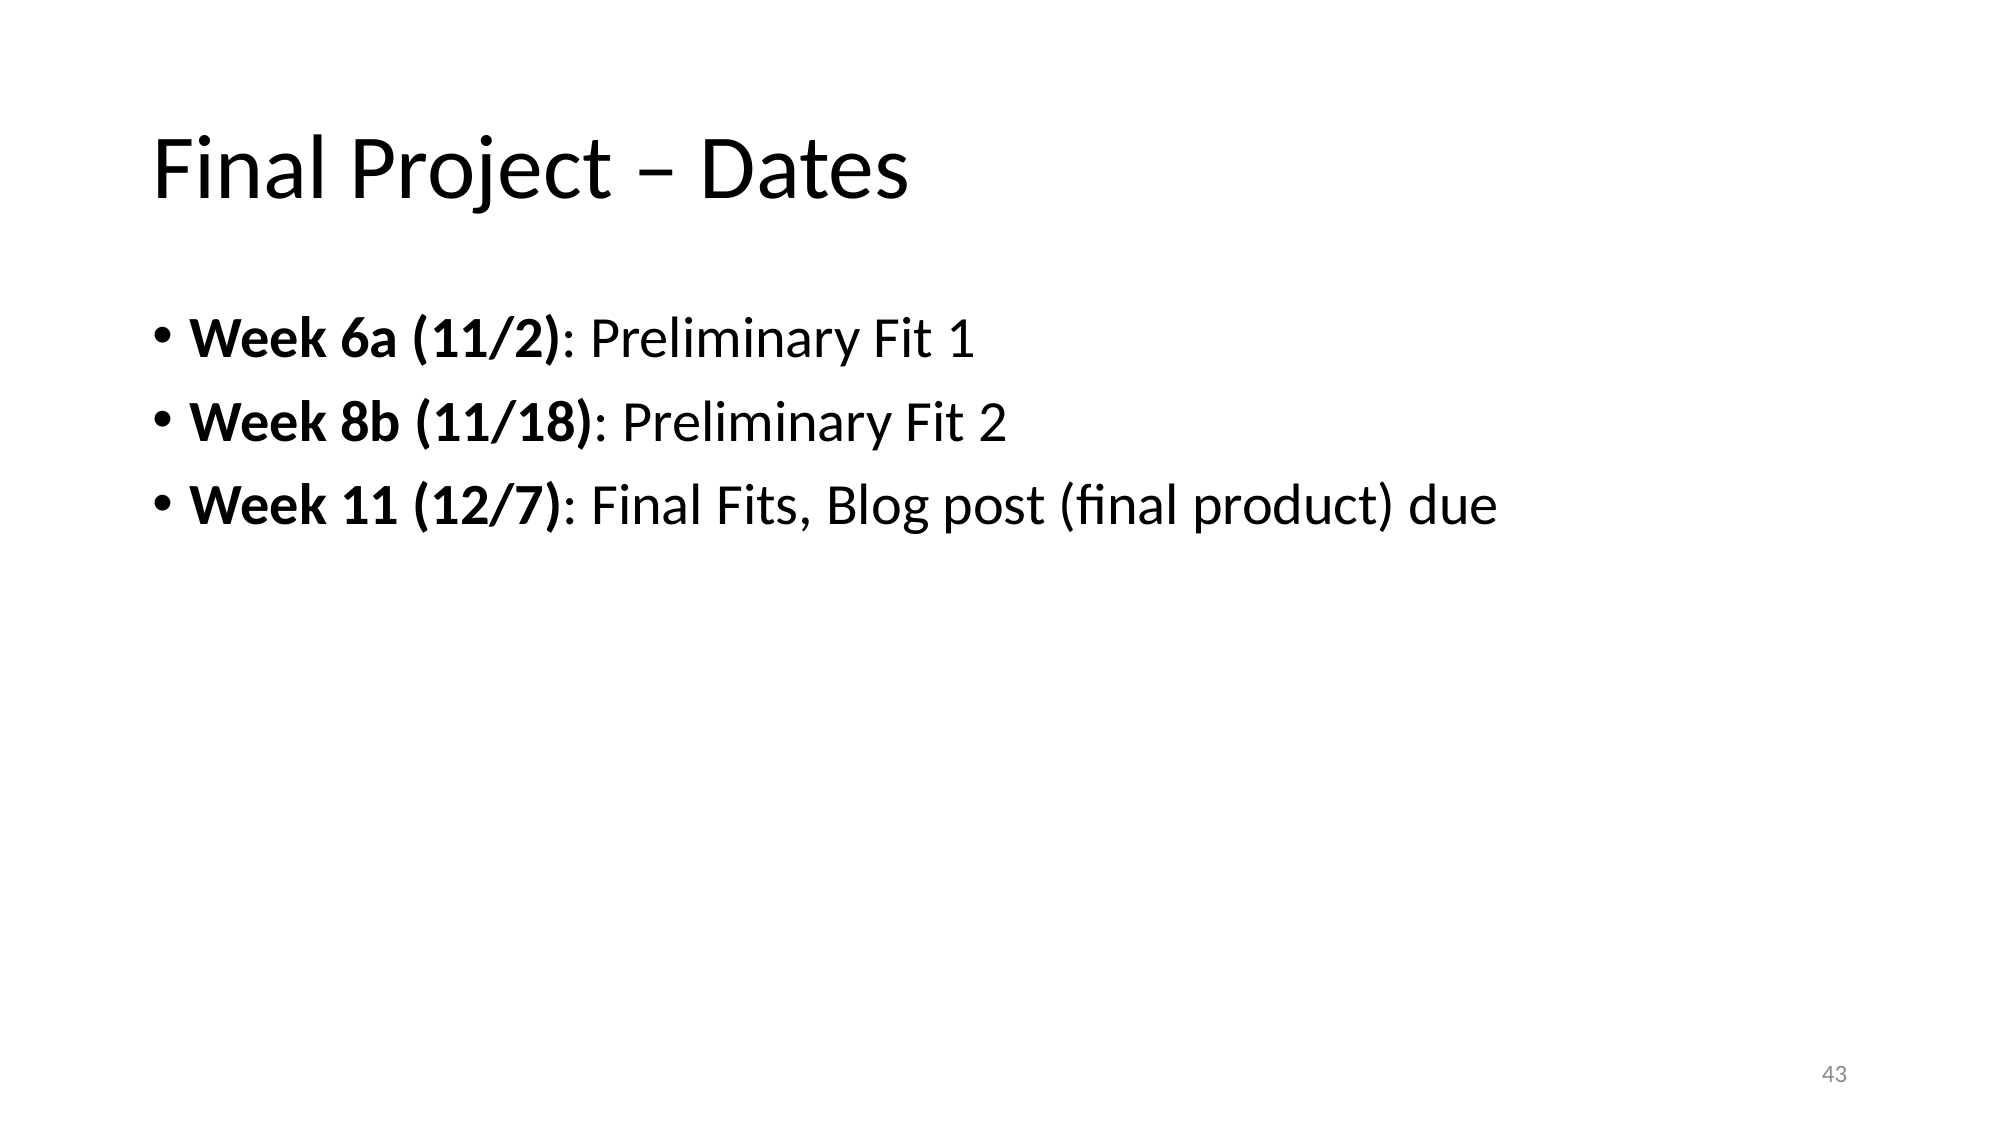

# Final Project – Dates
Week 6a (11/2): Preliminary Fit 1
Week 8b (11/18): Preliminary Fit 2
Week 11 (12/7): Final Fits, Blog post (final product) due

43